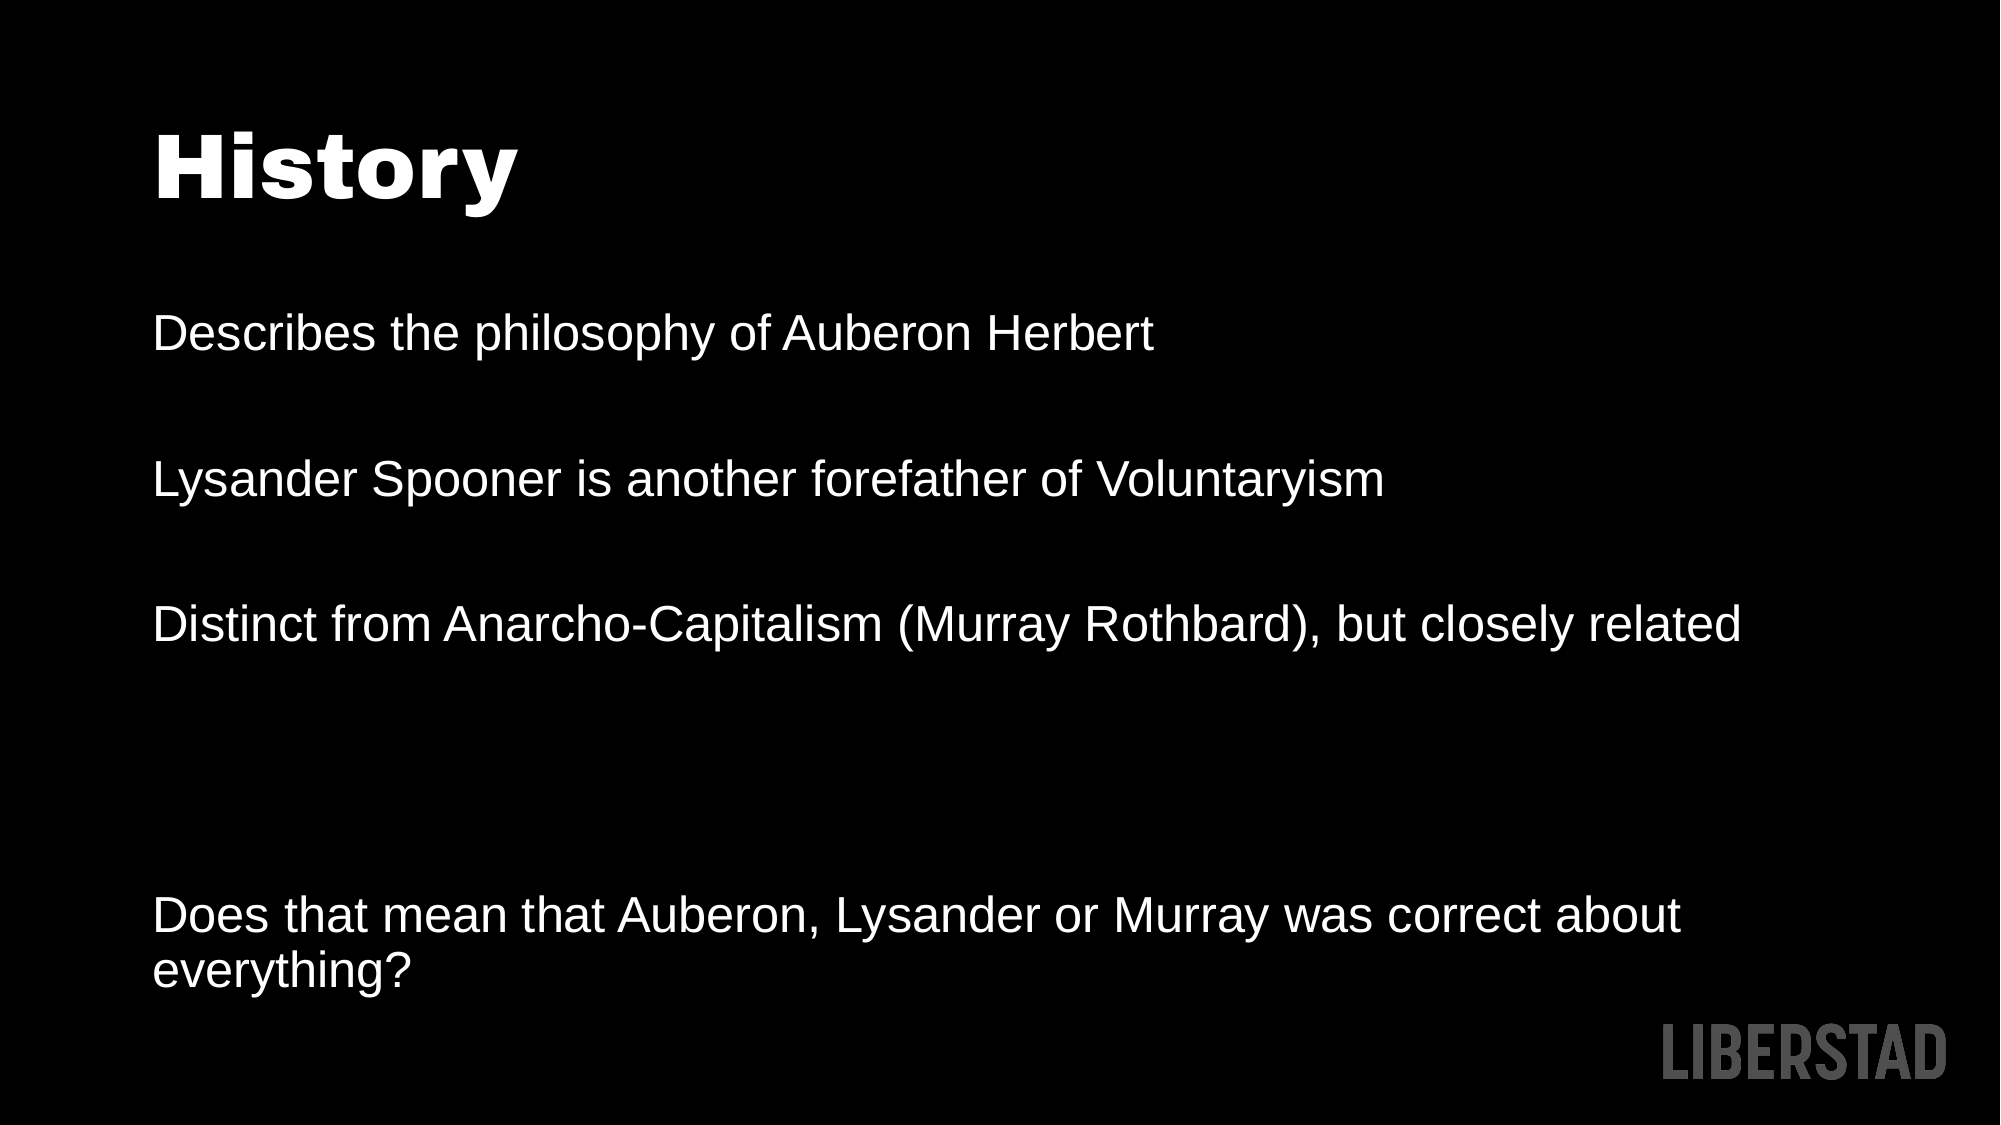

# History
Describes the philosophy of Auberon Herbert

Lysander Spooner is another forefather of Voluntaryism

Distinct from Anarcho-Capitalism (Murray Rothbard), but closely related

Does that mean that Auberon, Lysander or Murray was correct about everything?